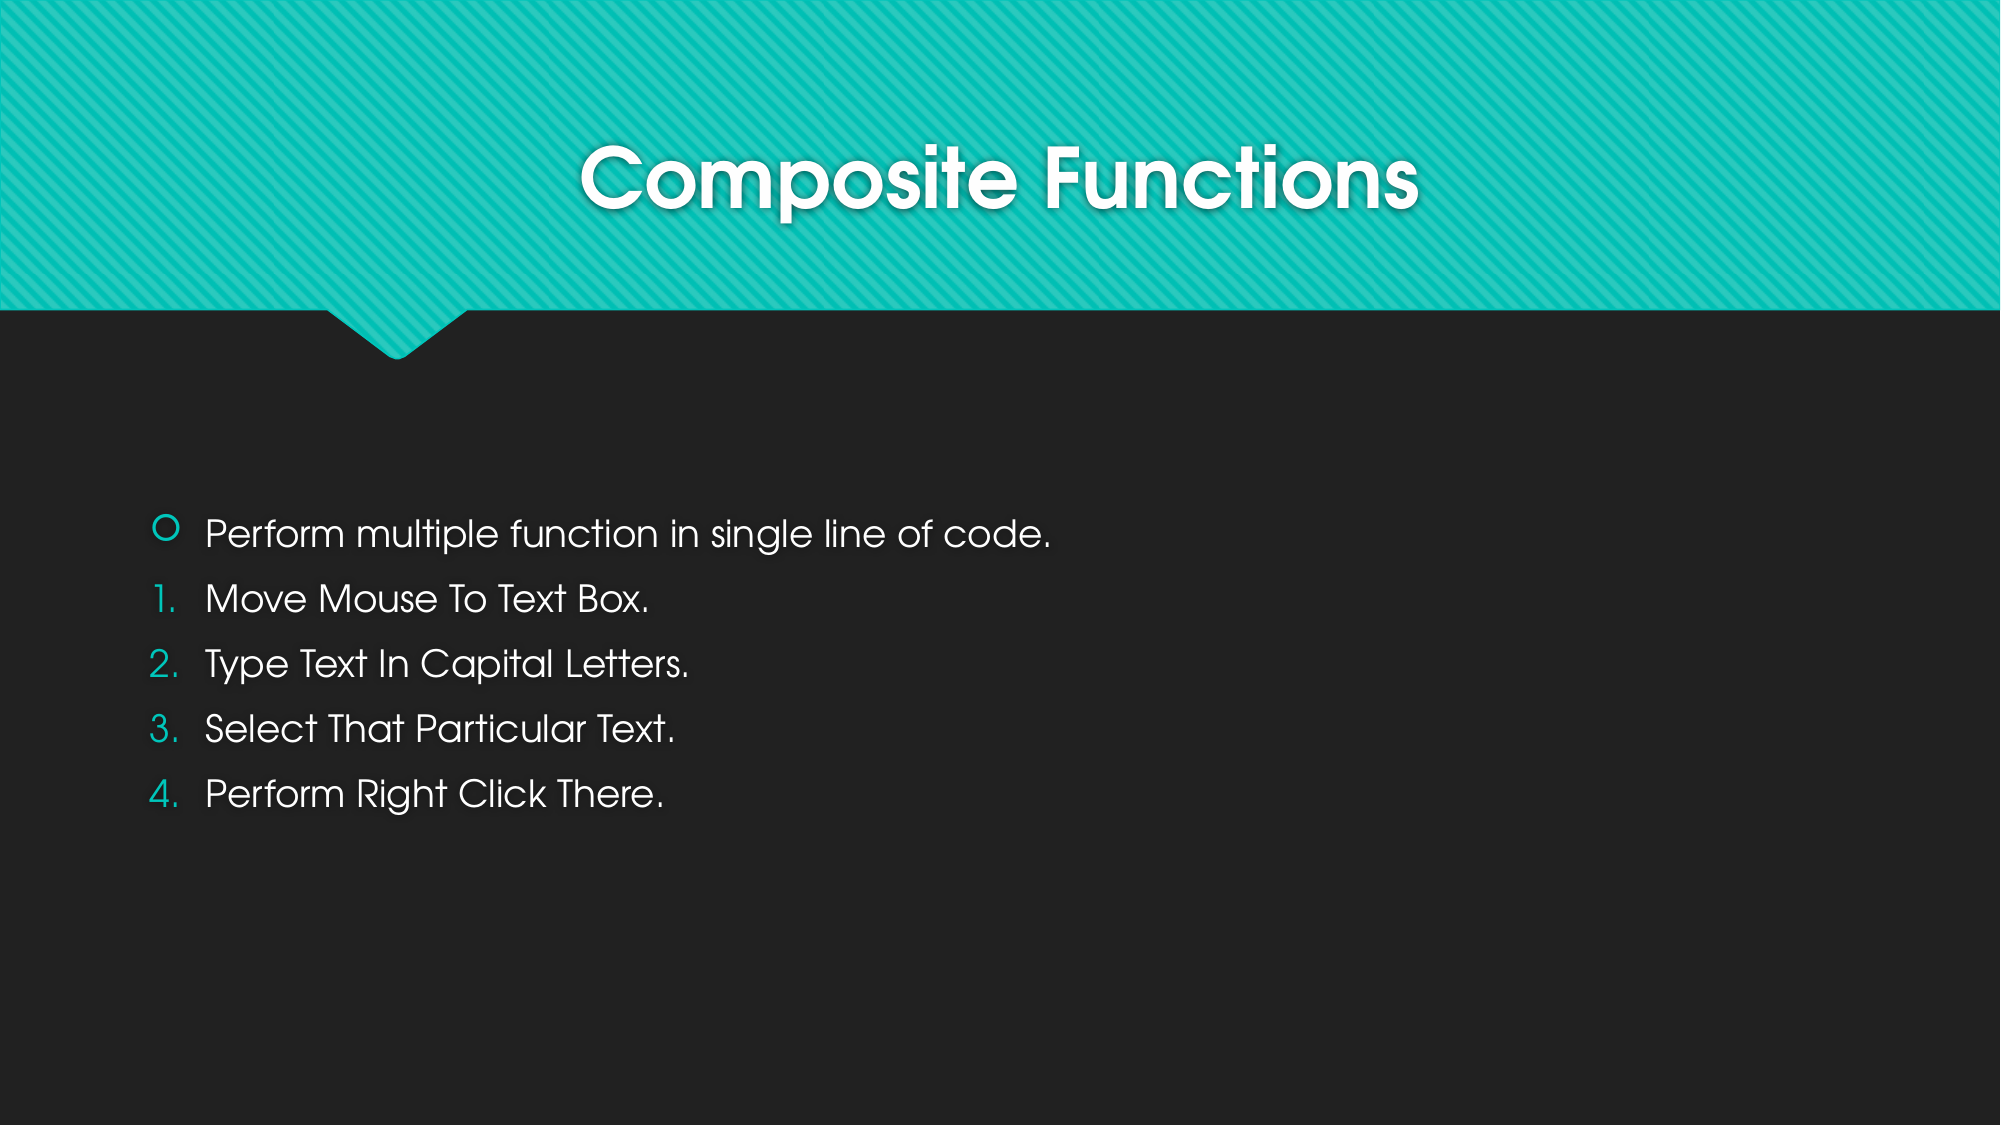

# Composite Functions
Perform multiple function in single line of code.
Move Mouse To Text Box.
Type Text In Capital Letters.
Select That Particular Text.
Perform Right Click There.